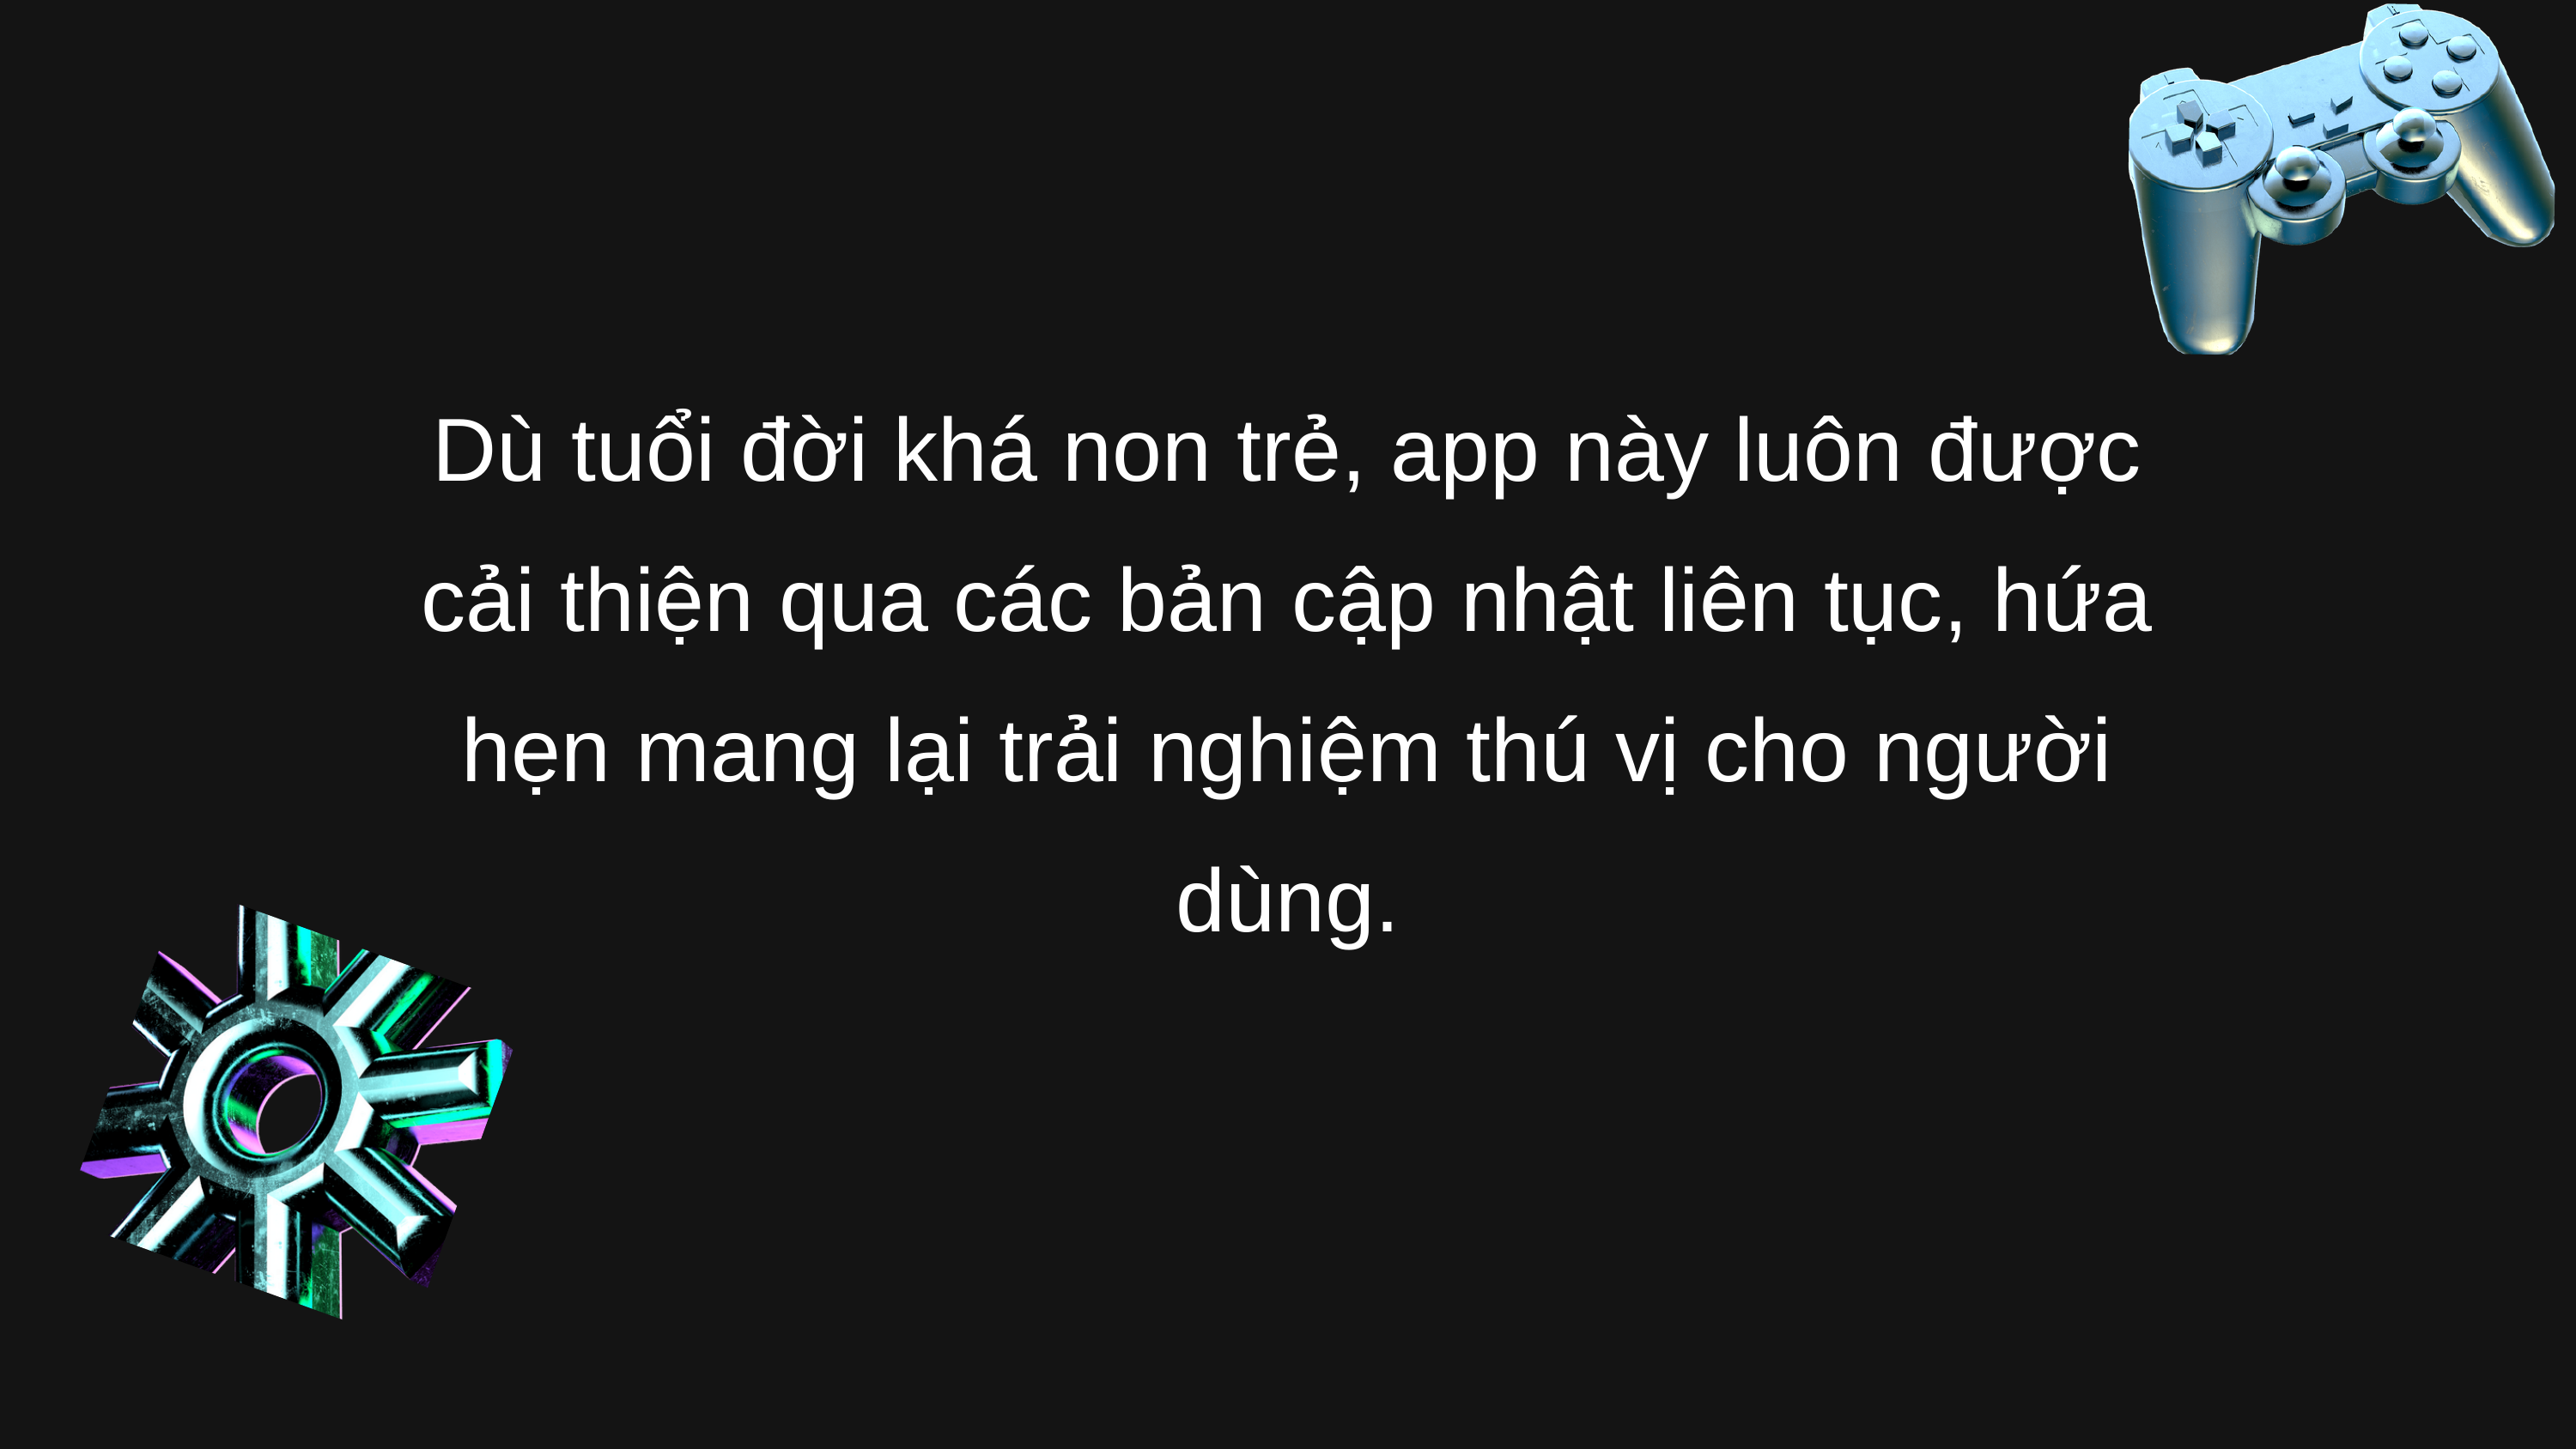

Dù tuổi đời khá non trẻ, app này luôn được cải thiện qua các bản cập nhật liên tục, hứa hẹn mang lại trải nghiệm thú vị cho người dùng.